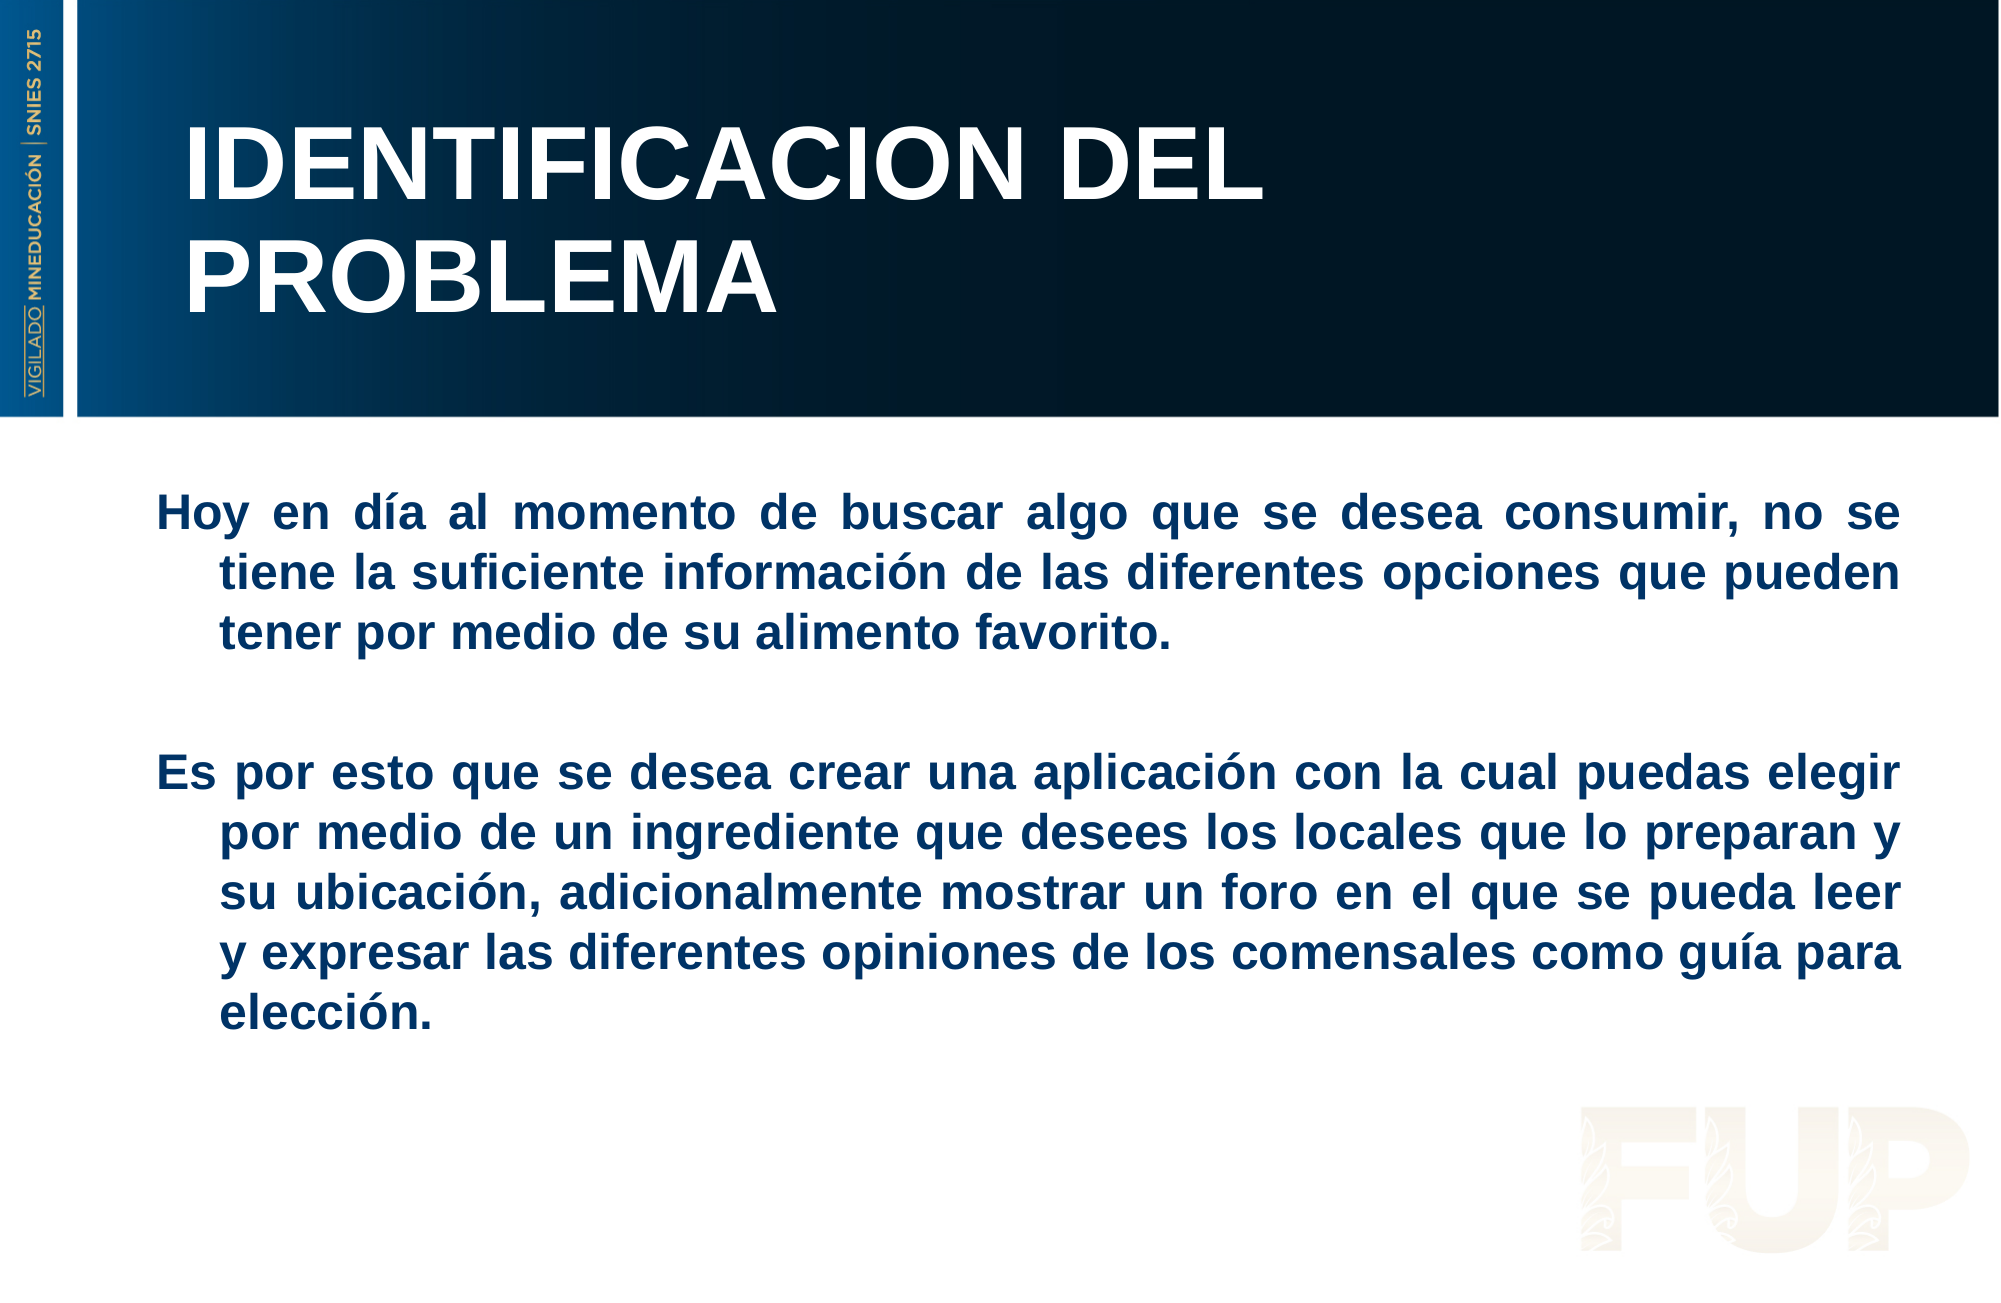

IDENTIFICACION DEL PROBLEMA
Hoy en día al momento de buscar algo que se desea consumir, no se tiene la suficiente información de las diferentes opciones que pueden tener por medio de su alimento favorito.

Es por esto que se desea crear una aplicación con la cual puedas elegir por medio de un ingrediente que desees los locales que lo preparan y su ubicación, adicionalmente mostrar un foro en el que se pueda leer y expresar las diferentes opiniones de los comensales como guía para elección.